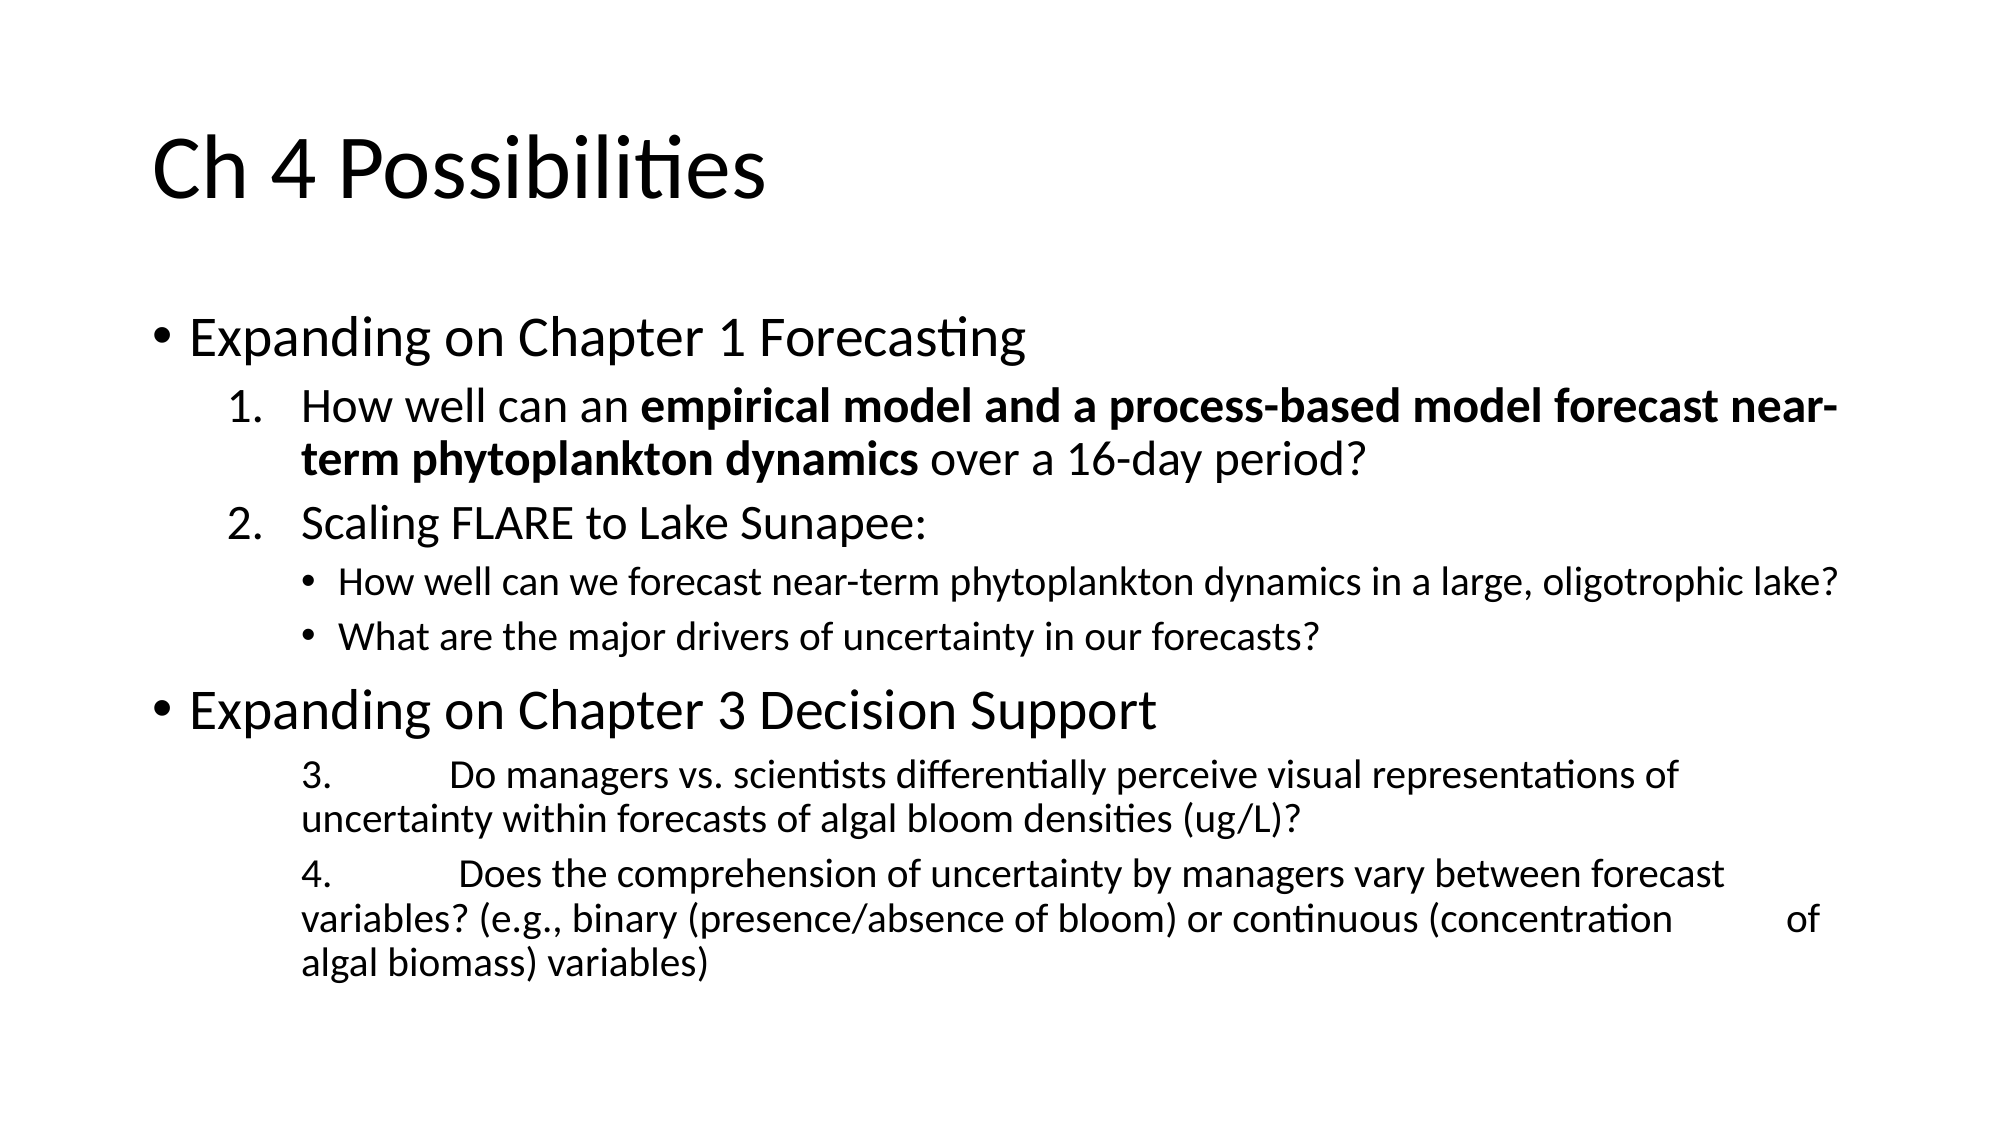

# Ch 4 Possibilities
Expanding on Chapter 1 Forecasting
How well can an empirical model and a process-based model forecast near-term phytoplankton dynamics over a 16-day period?
Scaling FLARE to Lake Sunapee:
How well can we forecast near-term phytoplankton dynamics in a large, oligotrophic lake?
What are the major drivers of uncertainty in our forecasts?
Expanding on Chapter 3 Decision Support
3. 	Do managers vs. scientists differentially perceive visual representations of 	uncertainty within forecasts of algal bloom densities (ug/L)?
4.	 Does the comprehension of uncertainty by managers vary between forecast 	variables? (e.g., binary (presence/absence of bloom) or continuous (concentration 	of algal biomass) variables)